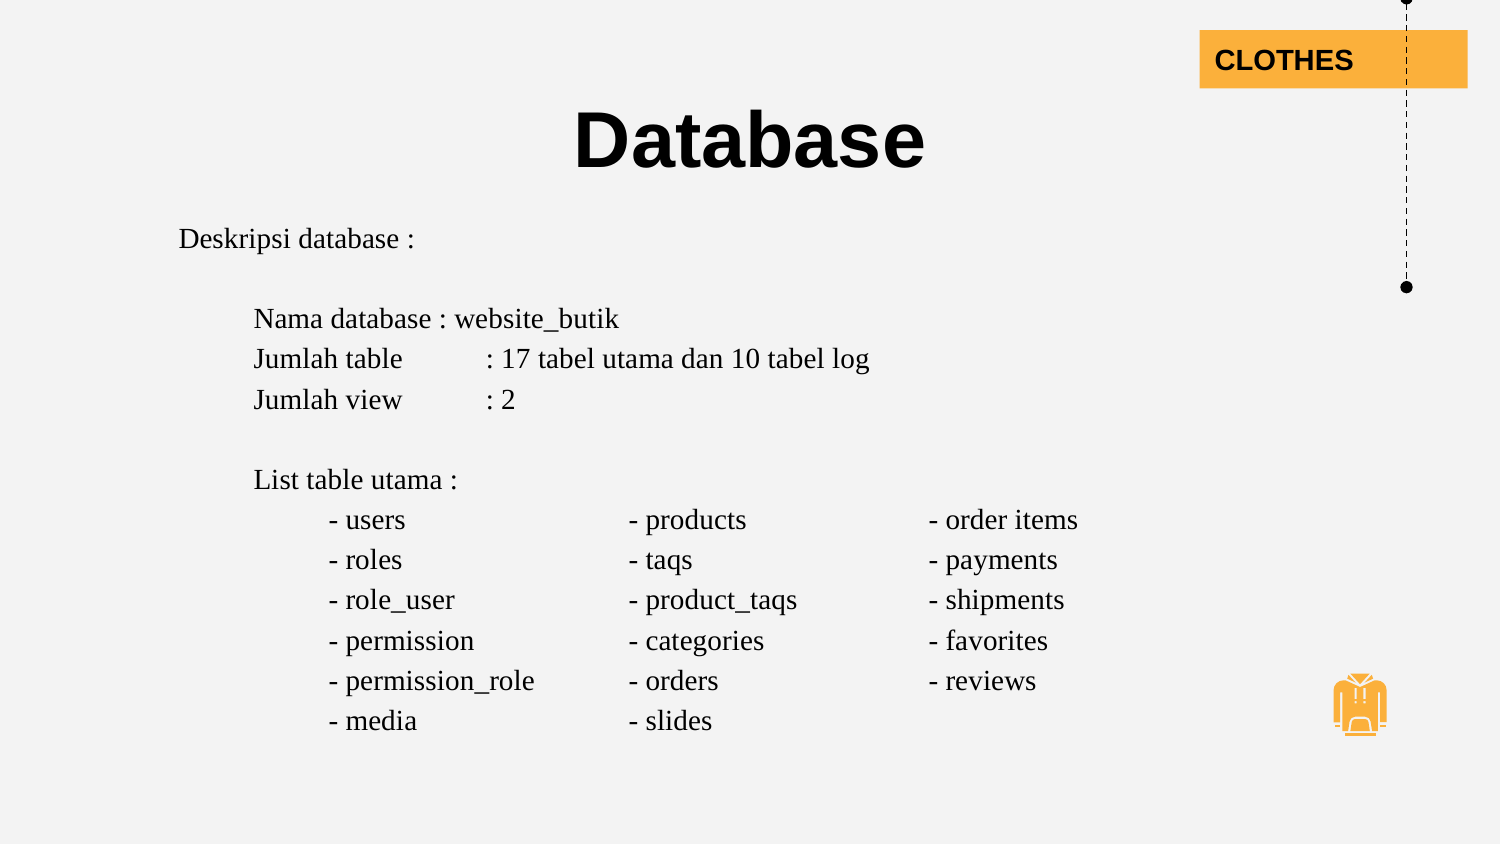

CLOTHES
# Database
Deskripsi database :

Nama database : website_butik
Jumlah table	 : 17 tabel utama dan 10 tabel log
Jumlah view	 : 2

List table utama :
	- users		- products		- order items
	- roles		- taqs		- payments
	- role_user		- product_taqs	- shipments
	- permission		- categories		- favorites
	- permission_role	- orders		- reviews
	- media		- slides